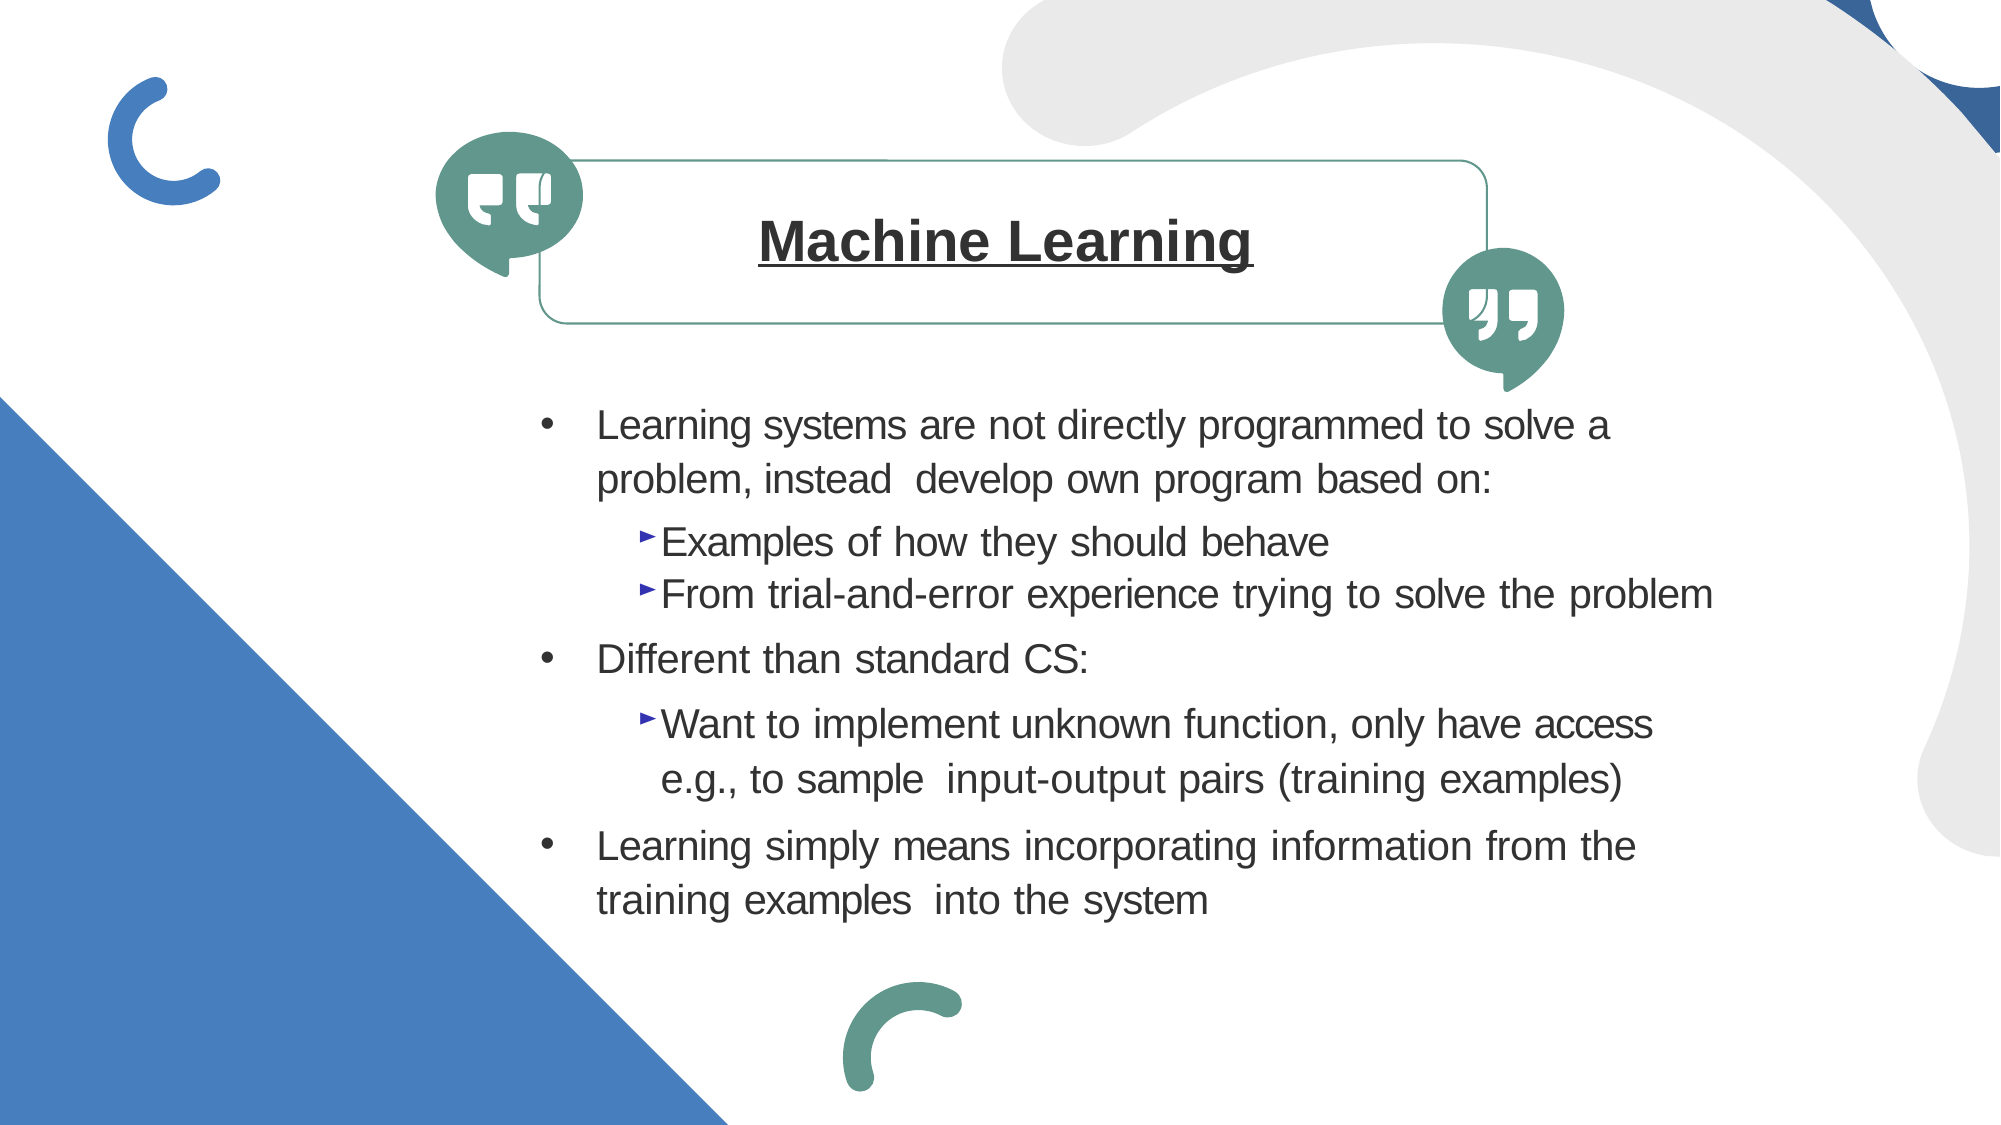

Machine Learning

Learning systems are not directly programmed to solve a problem, instead  develop own program based on:
Examples of how they should behave
From trial-and-error experience trying to solve the problem
Different than standard CS:
Want to implement unknown function, only have access e.g., to sample  input-output pairs (training examples)
Learning simply means incorporating information from the training examples  into the system